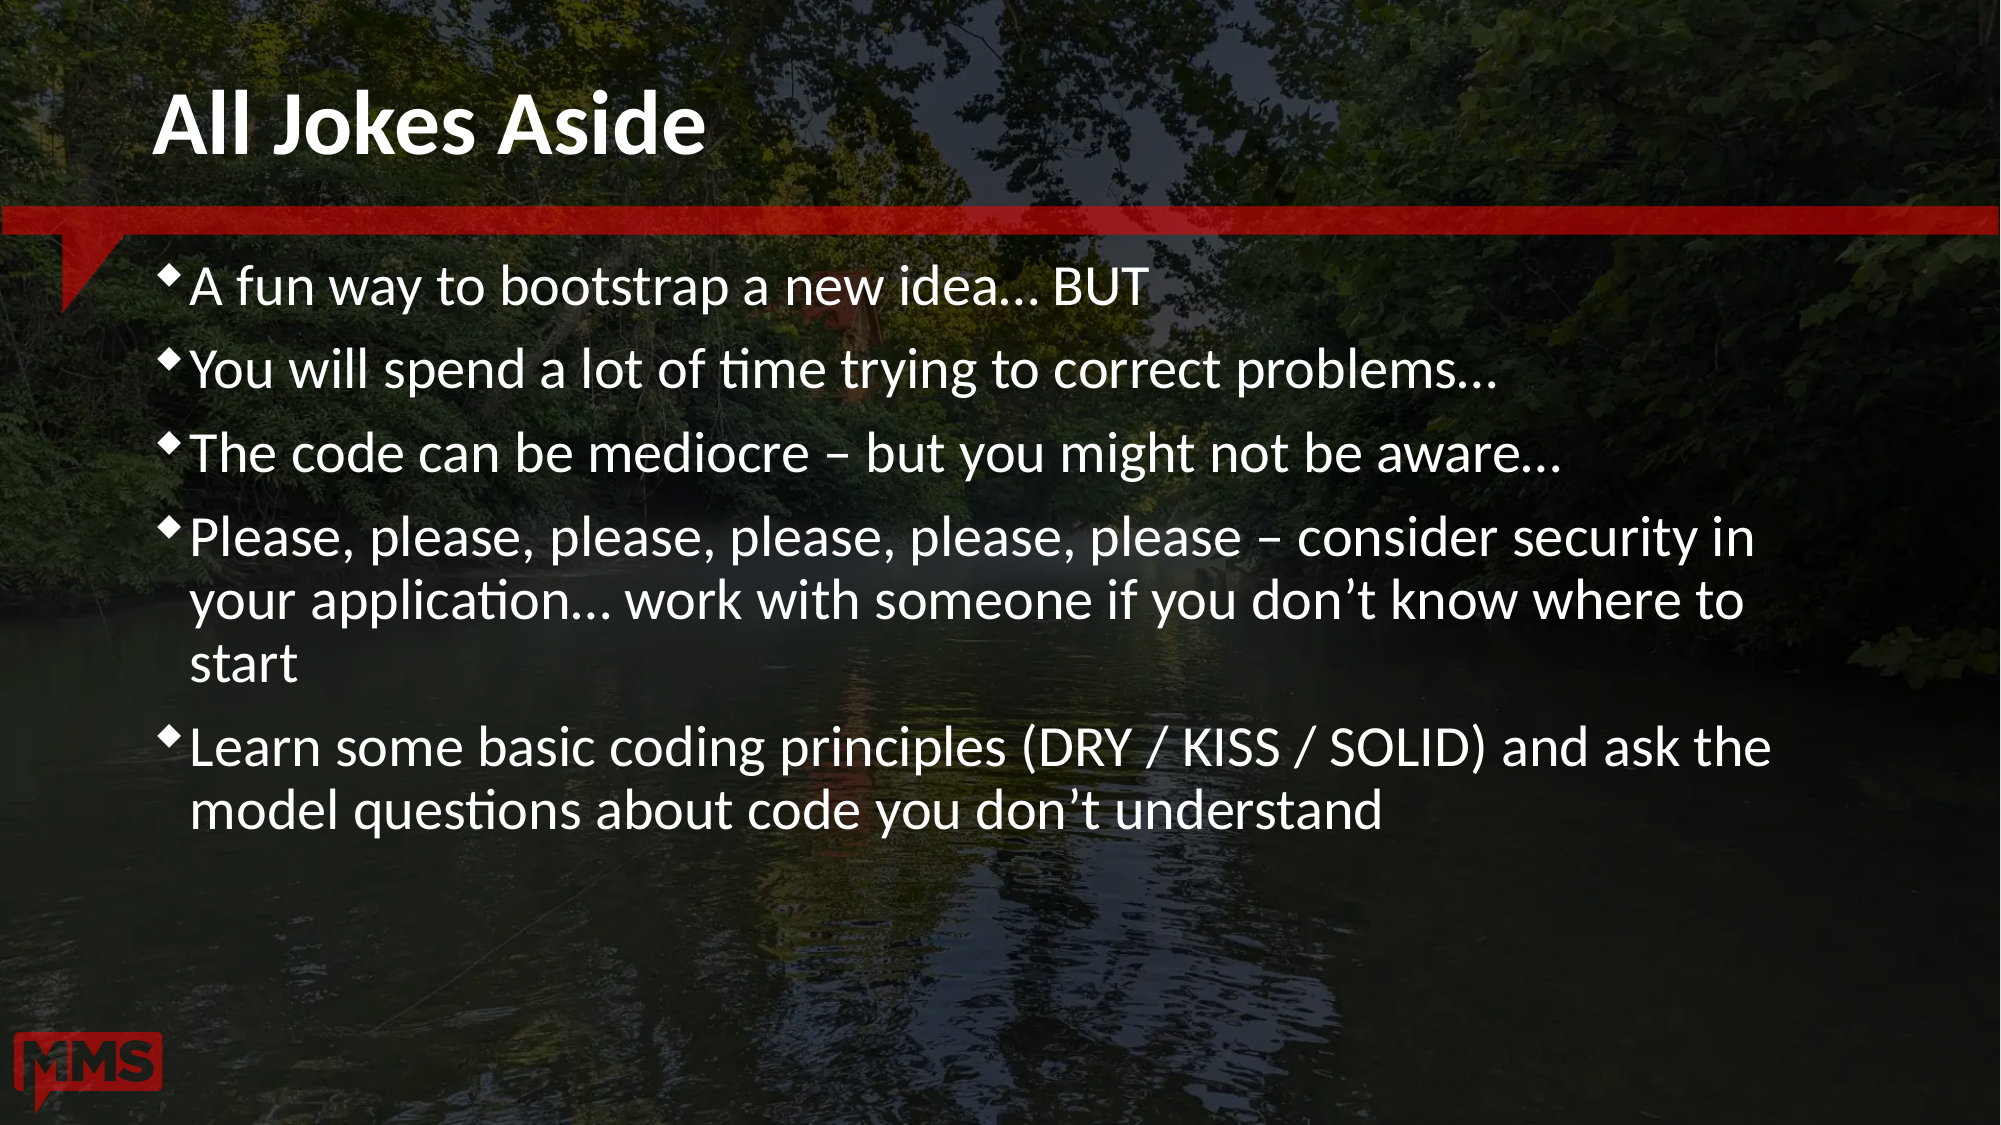

# All Jokes Aside
A fun way to bootstrap a new idea… BUT
You will spend a lot of time trying to correct problems…
The code can be mediocre – but you might not be aware…
Please, please, please, please, please, please – consider security in your application… work with someone if you don’t know where to start
Learn some basic coding principles (DRY / KISS / SOLID) and ask the model questions about code you don’t understand